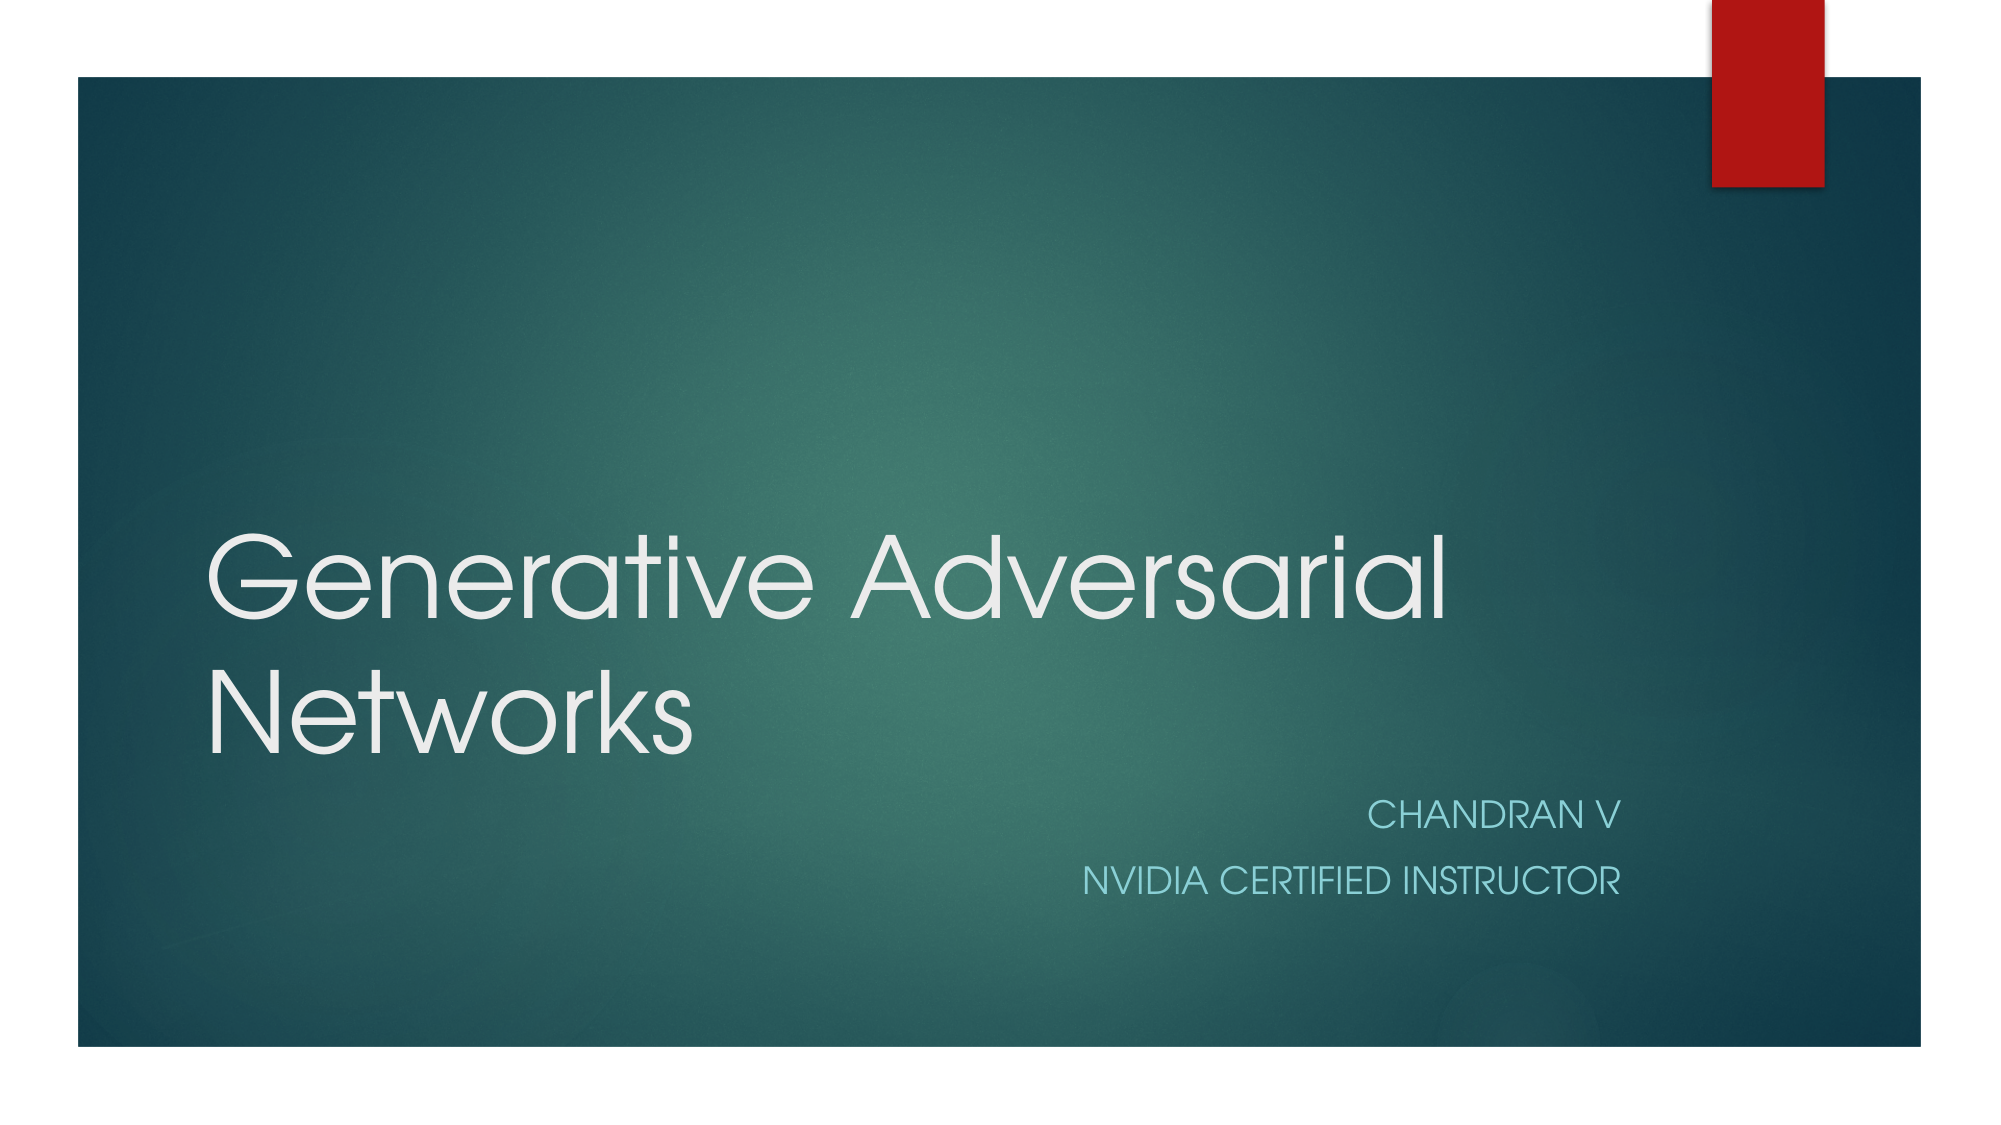

# Generative Adversarial Networks
Chandran V
NVIDIA Certified instructor